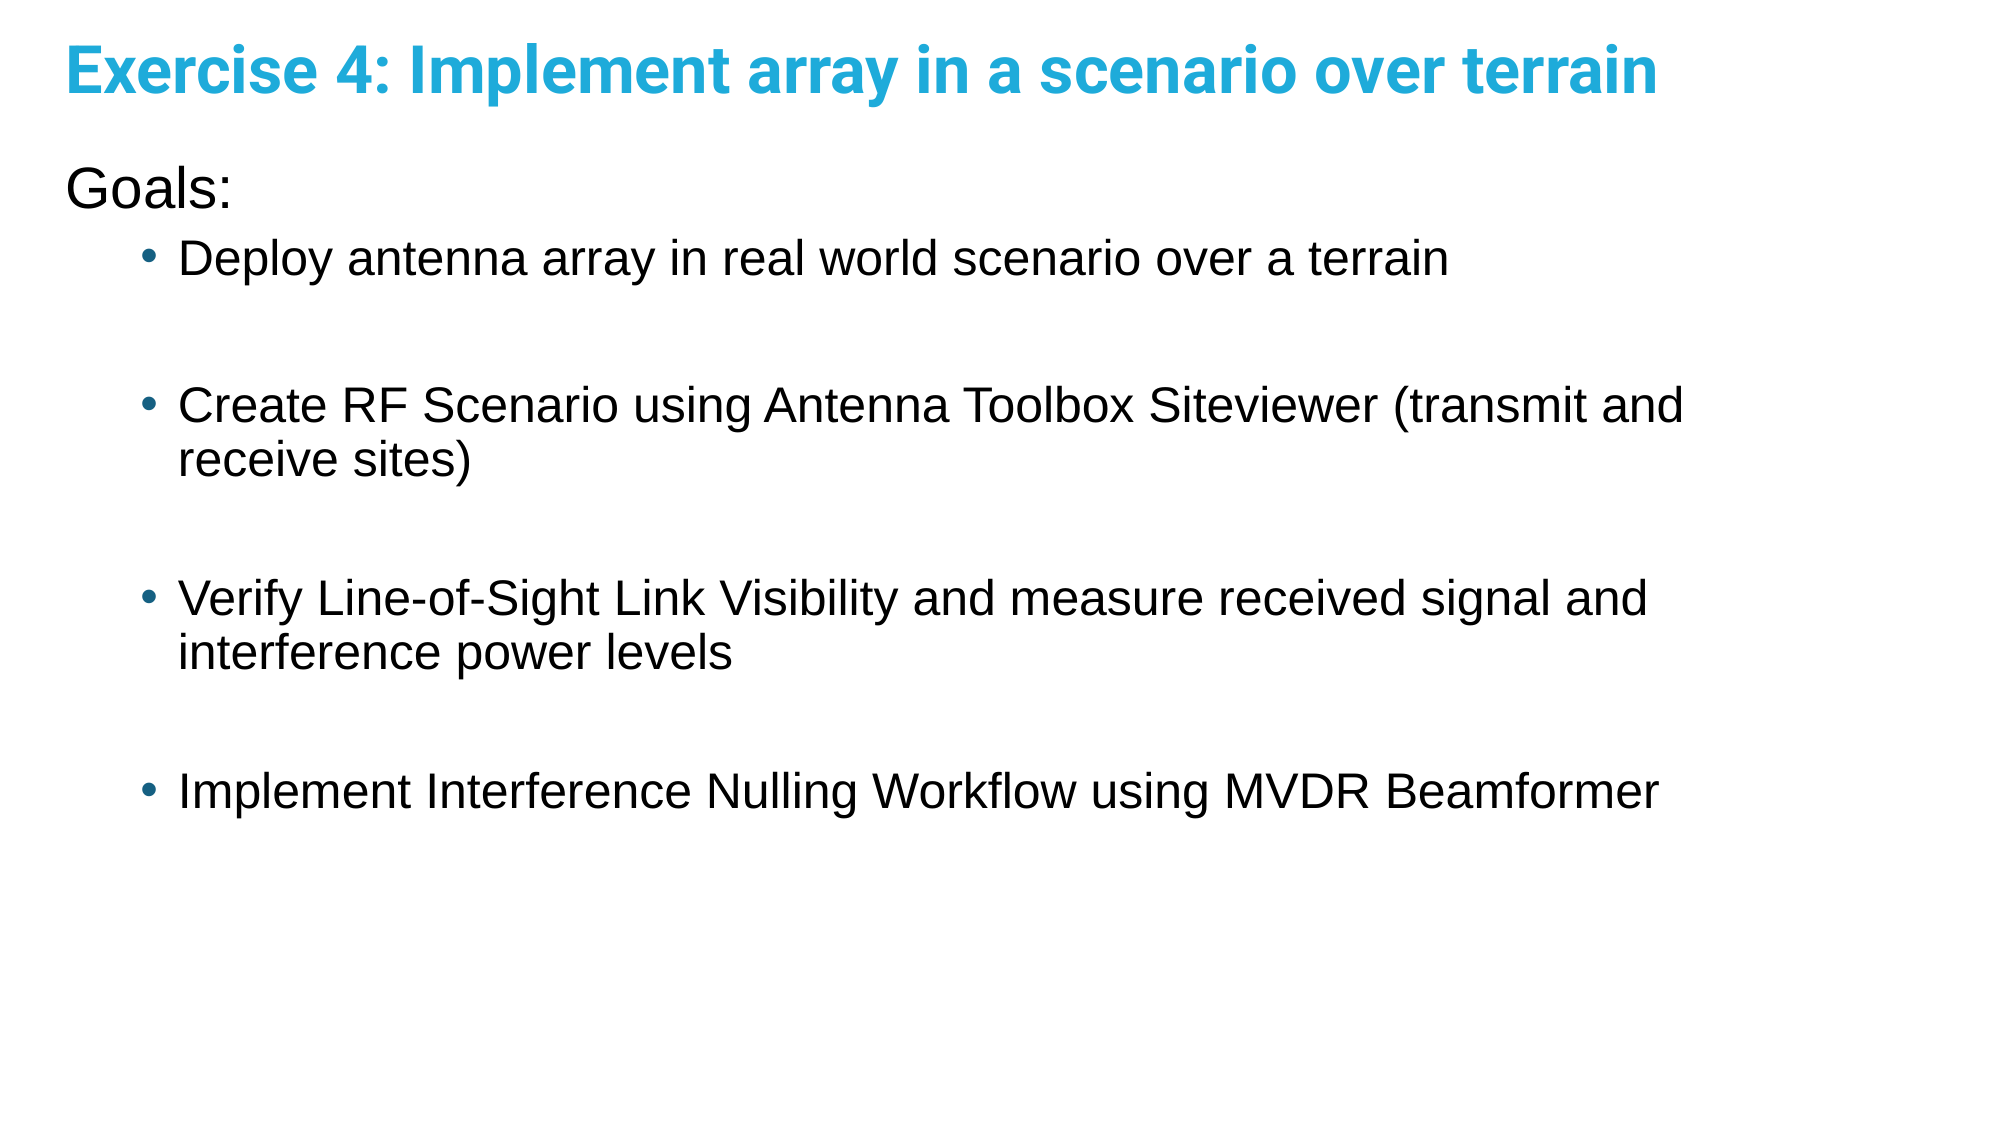

# Exercise 4: Implement array in a scenario over terrain
Goals:
Deploy antenna array in real world scenario over a terrain

Create RF Scenario using Antenna Toolbox Siteviewer (transmit and receive sites)

Verify Line-of-Sight Link Visibility and measure received signal and interference power levels

Implement Interference Nulling Workflow using MVDR Beamformer